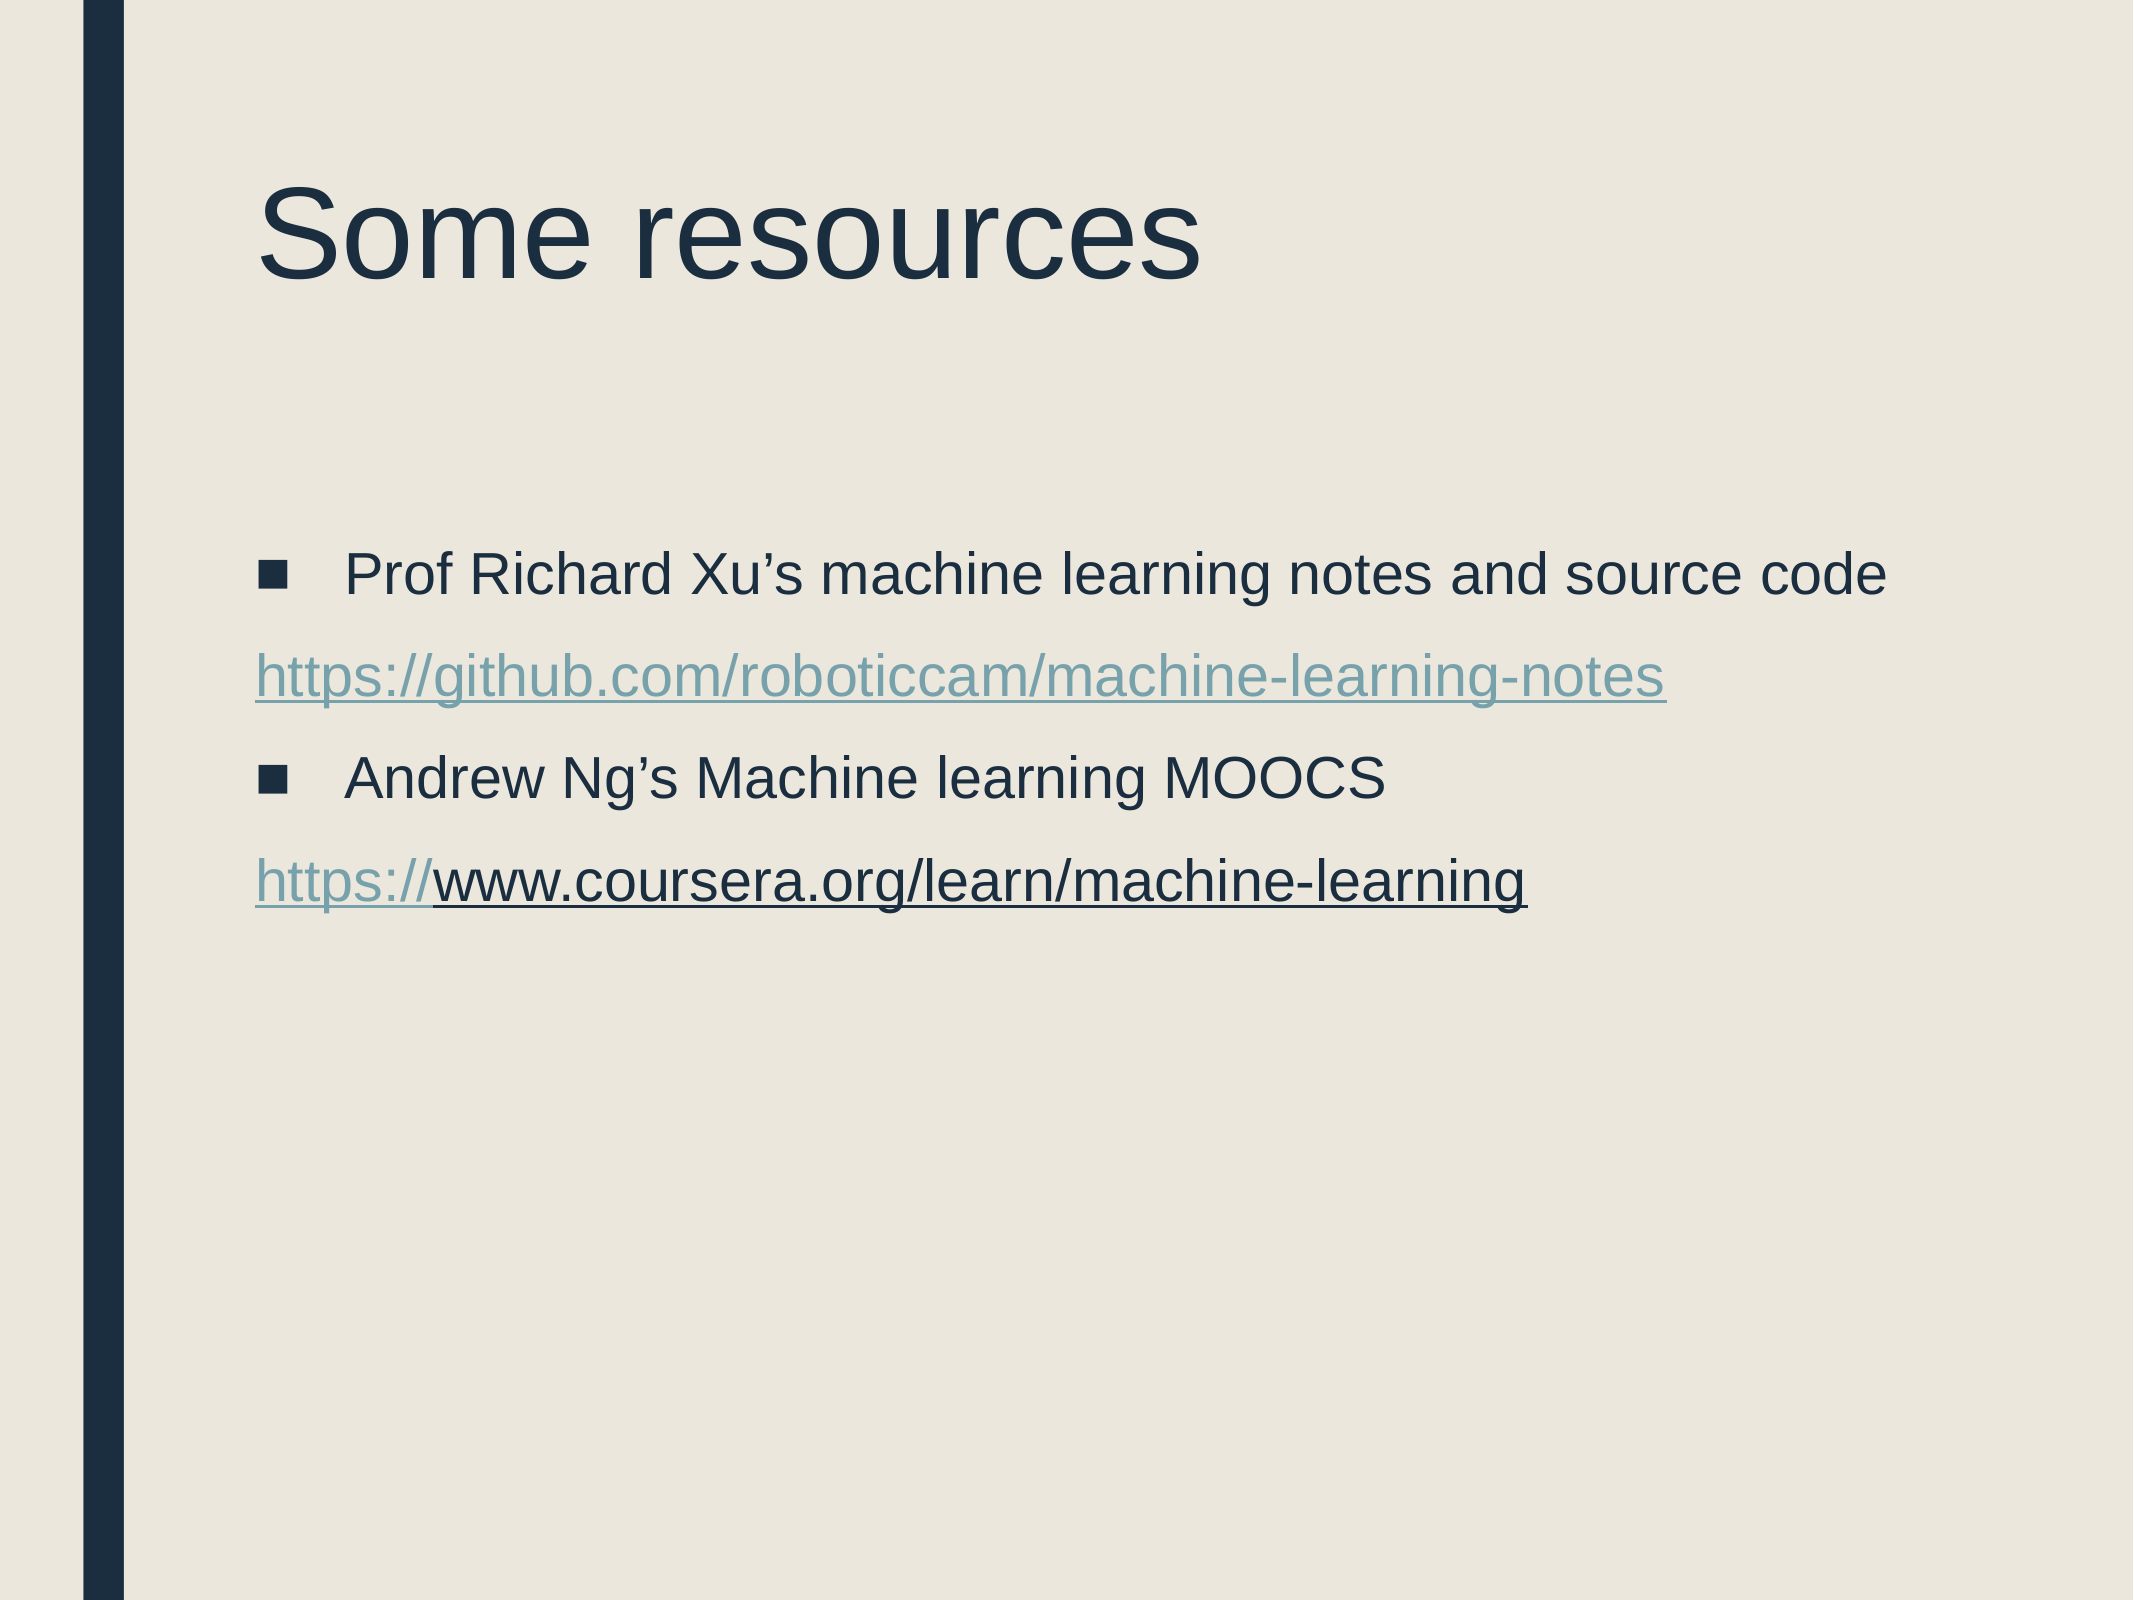

# Some resources
Prof Richard Xu’s machine learning notes and source code
https://github.com/roboticcam/machine-learning-notes
Andrew Ng’s Machine learning MOOCS
https://www.coursera.org/learn/machine-learning